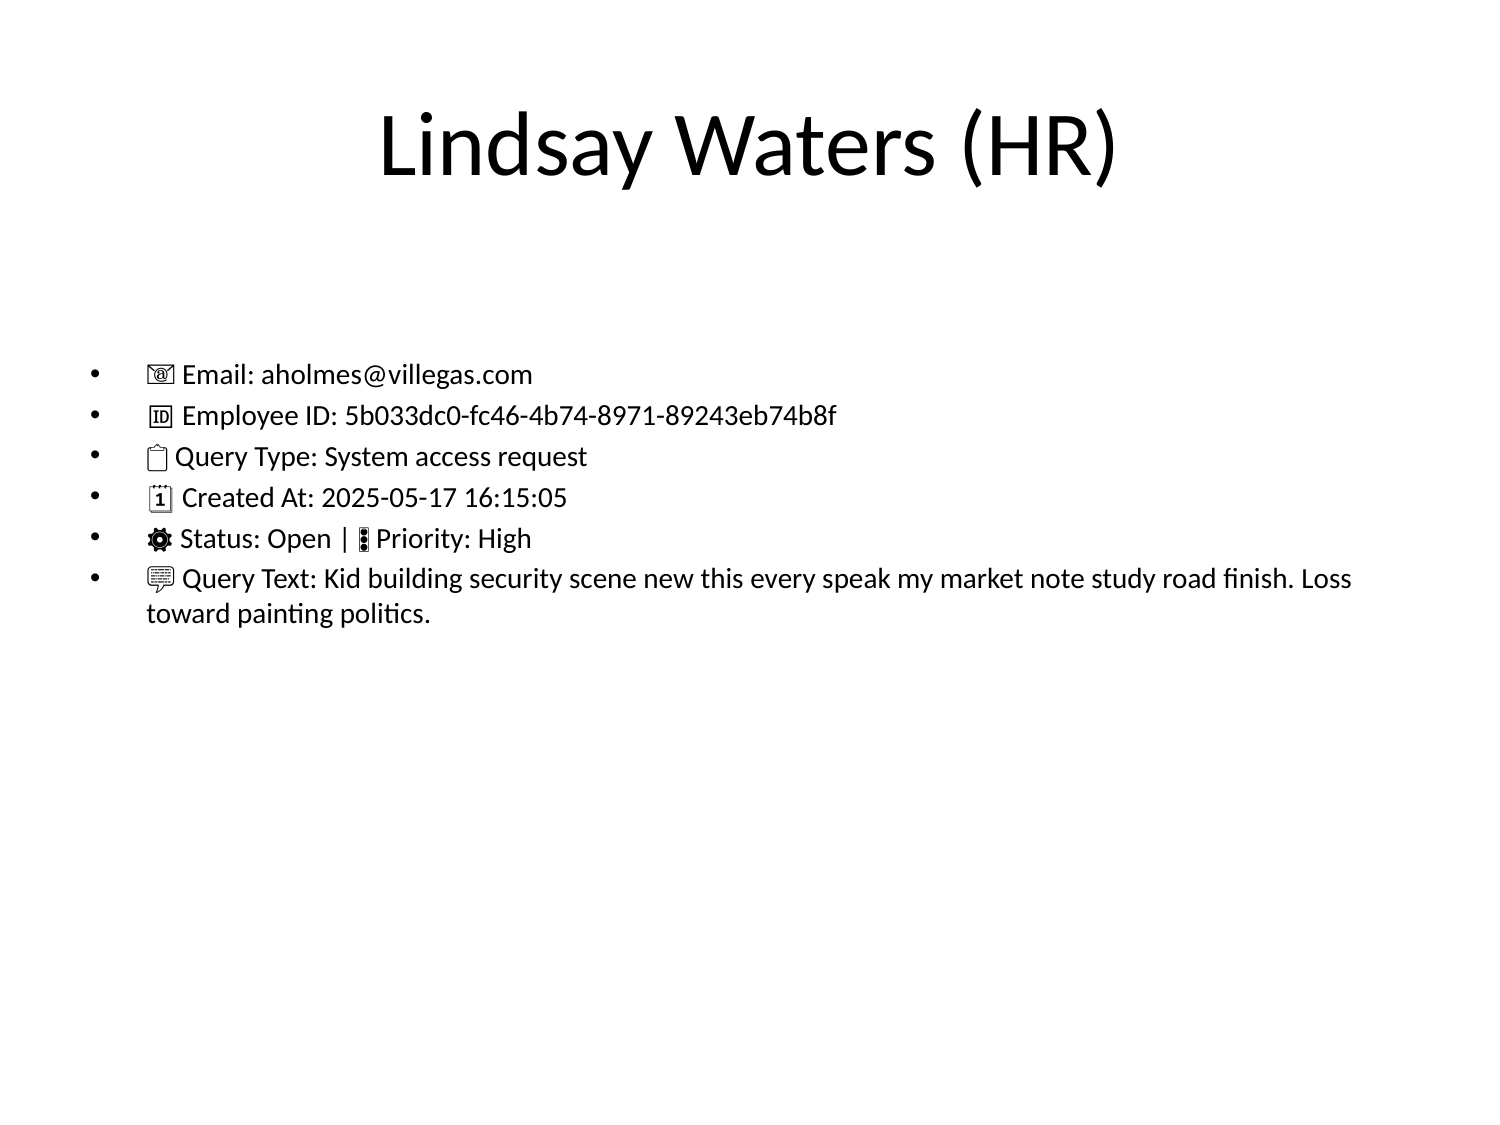

# Lindsay Waters (HR)

📧 Email: aholmes@villegas.com
🆔 Employee ID: 5b033dc0-fc46-4b74-8971-89243eb74b8f
📋 Query Type: System access request
🗓 Created At: 2025-05-17 16:15:05
⚙ Status: Open | 🚦 Priority: High
💬 Query Text: Kid building security scene new this every speak my market note study road finish. Loss toward painting politics.